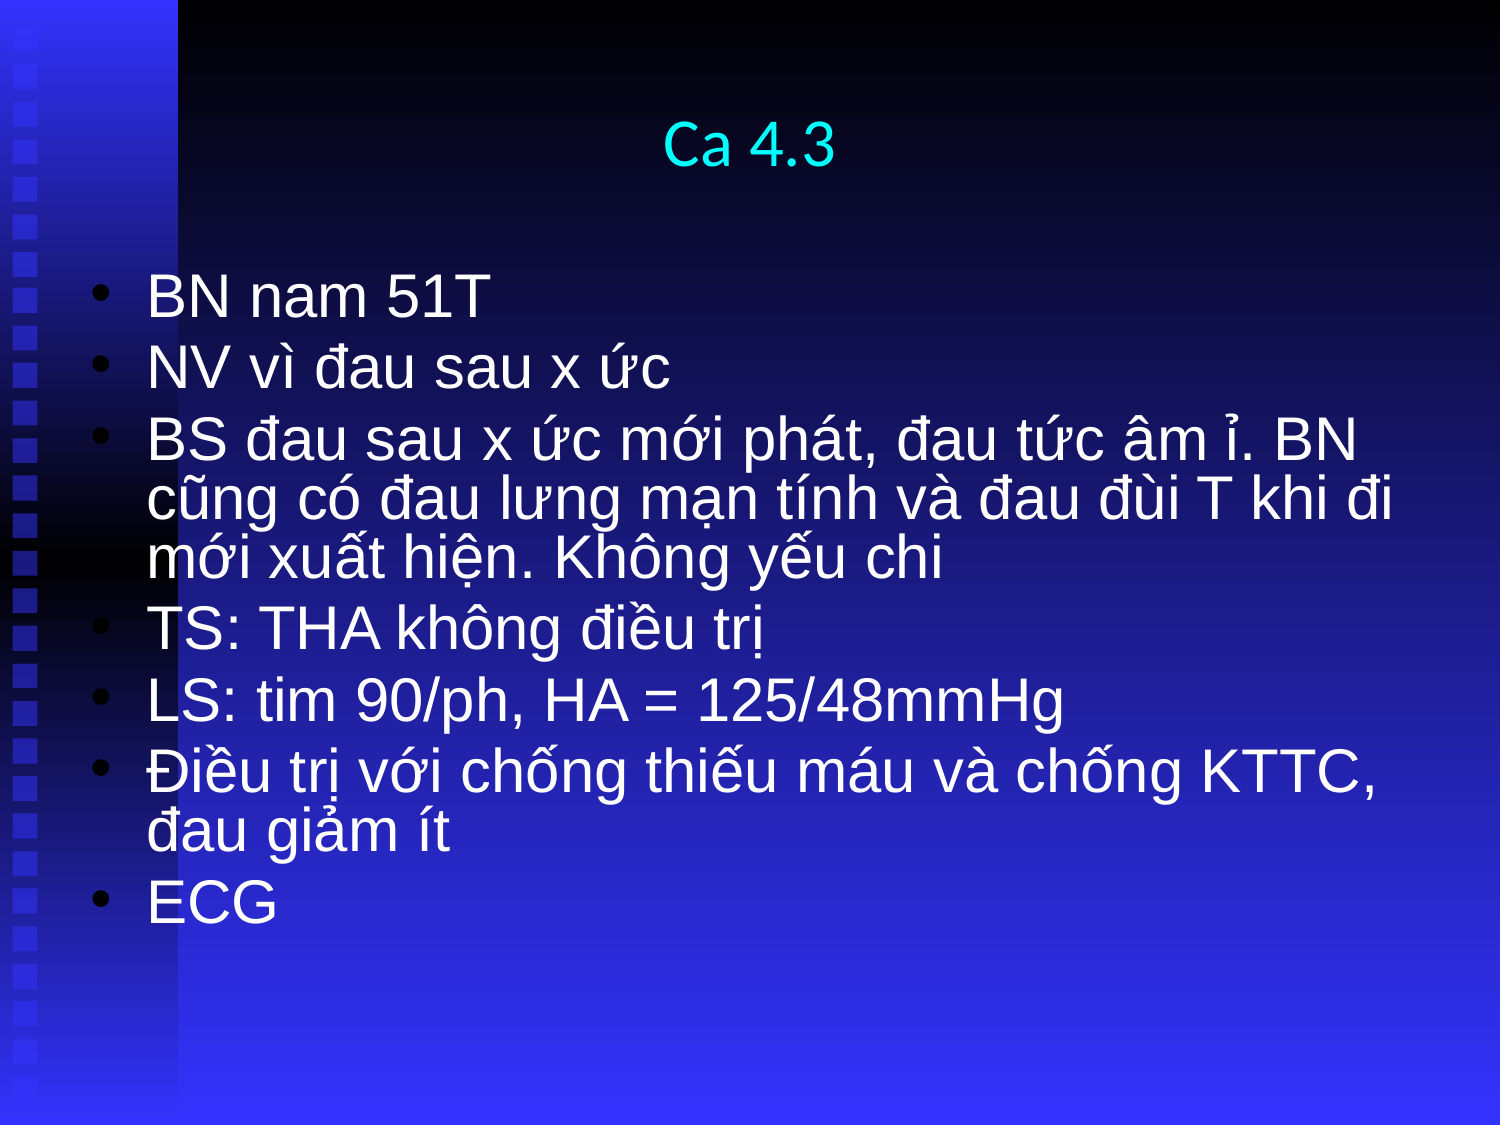

# Ca 4.3
BN nam 51T
NV vì đau sau x ức
BS đau sau x ức mới phát, đau tức âm ỉ. BN cũng có đau lưng mạn tính và đau đùi T khi đi mới xuất hiện. Không yếu chi
TS: THA không điều trị
LS: tim 90/ph, HA = 125/48mmHg
Điều trị với chống thiếu máu và chống KTTC, đau giảm ít
ECG